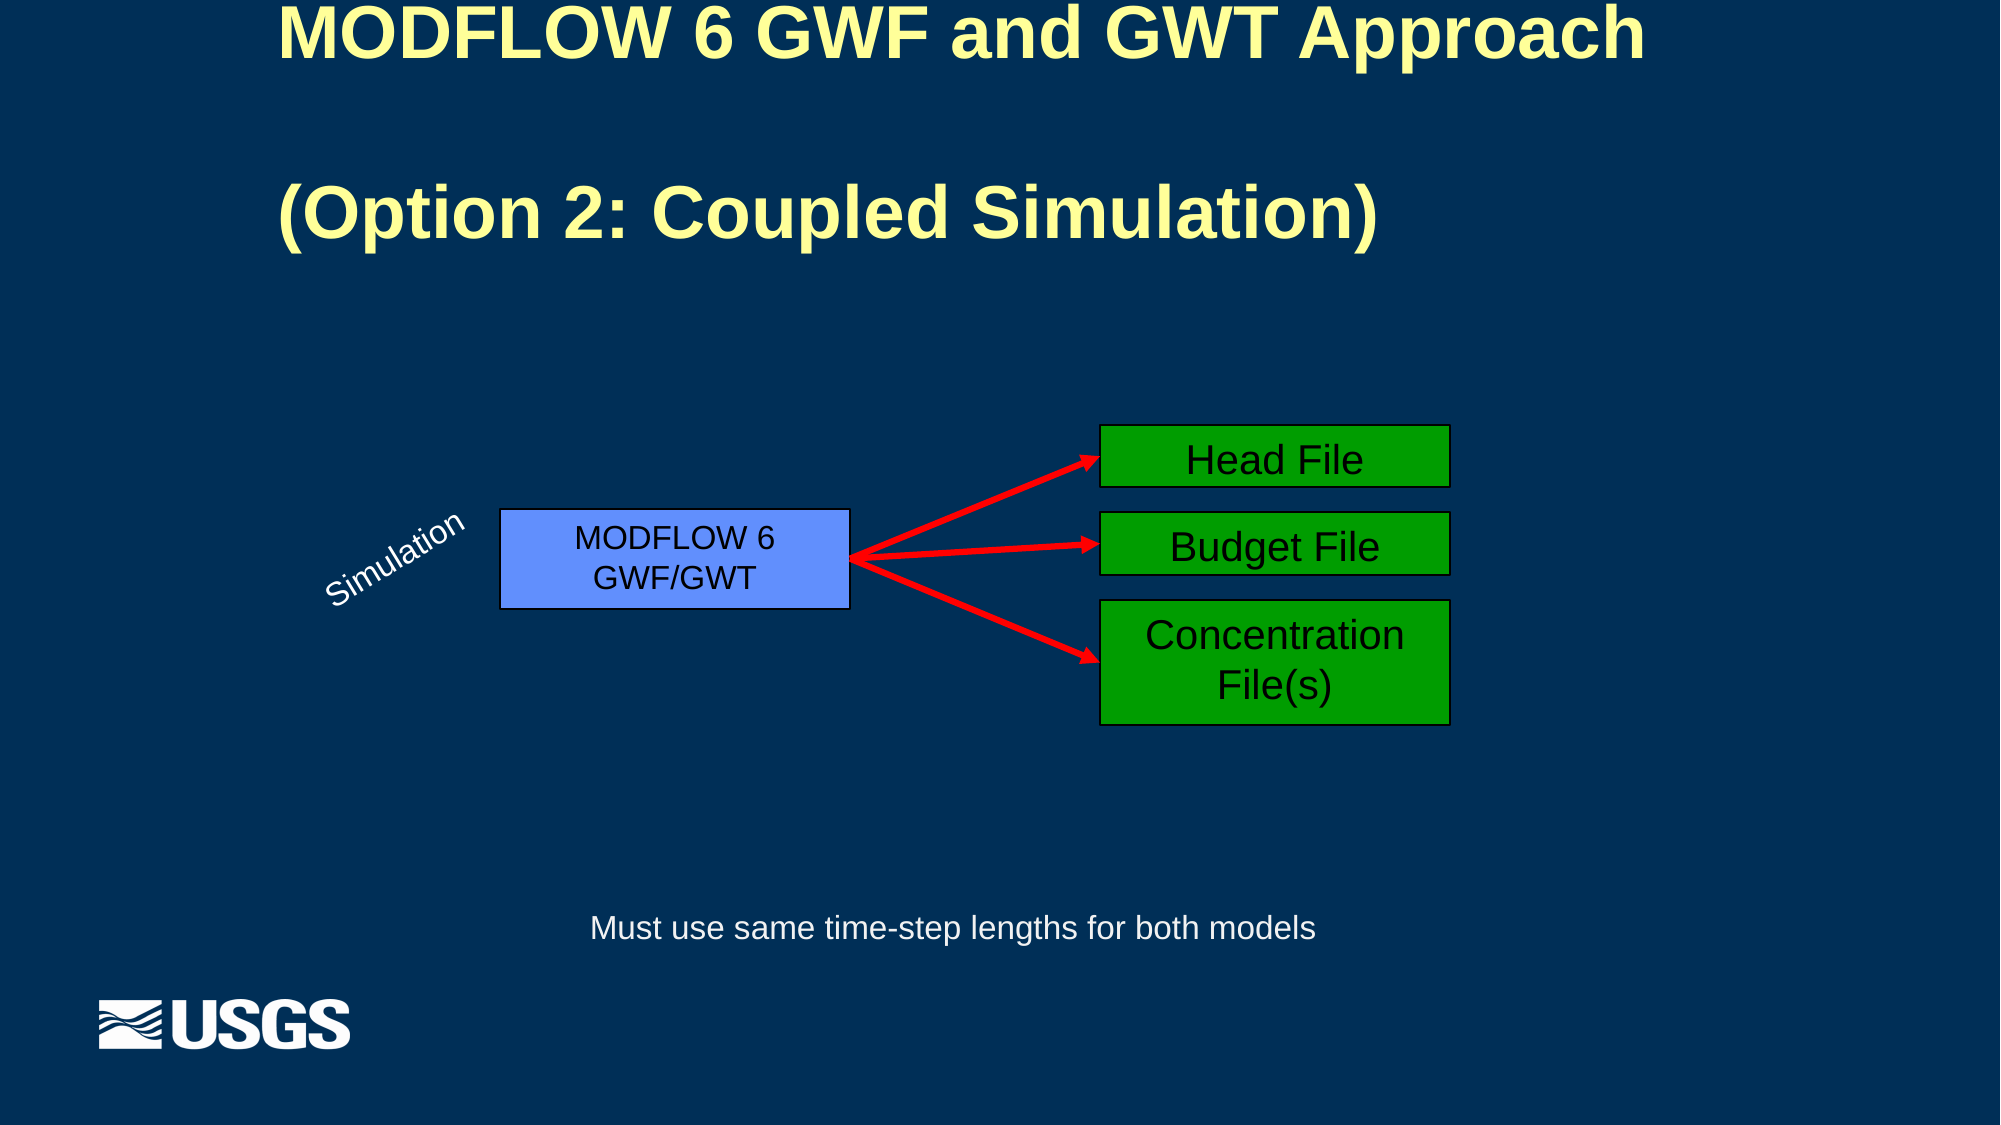

# MODFLOW 6 GWF and GWT Approach (Option 2: Coupled Simulation)
Head File
MODFLOW 6 GWF/GWT
Budget File
Simulation
Concentration File(s)
Must use same time-step lengths for both models